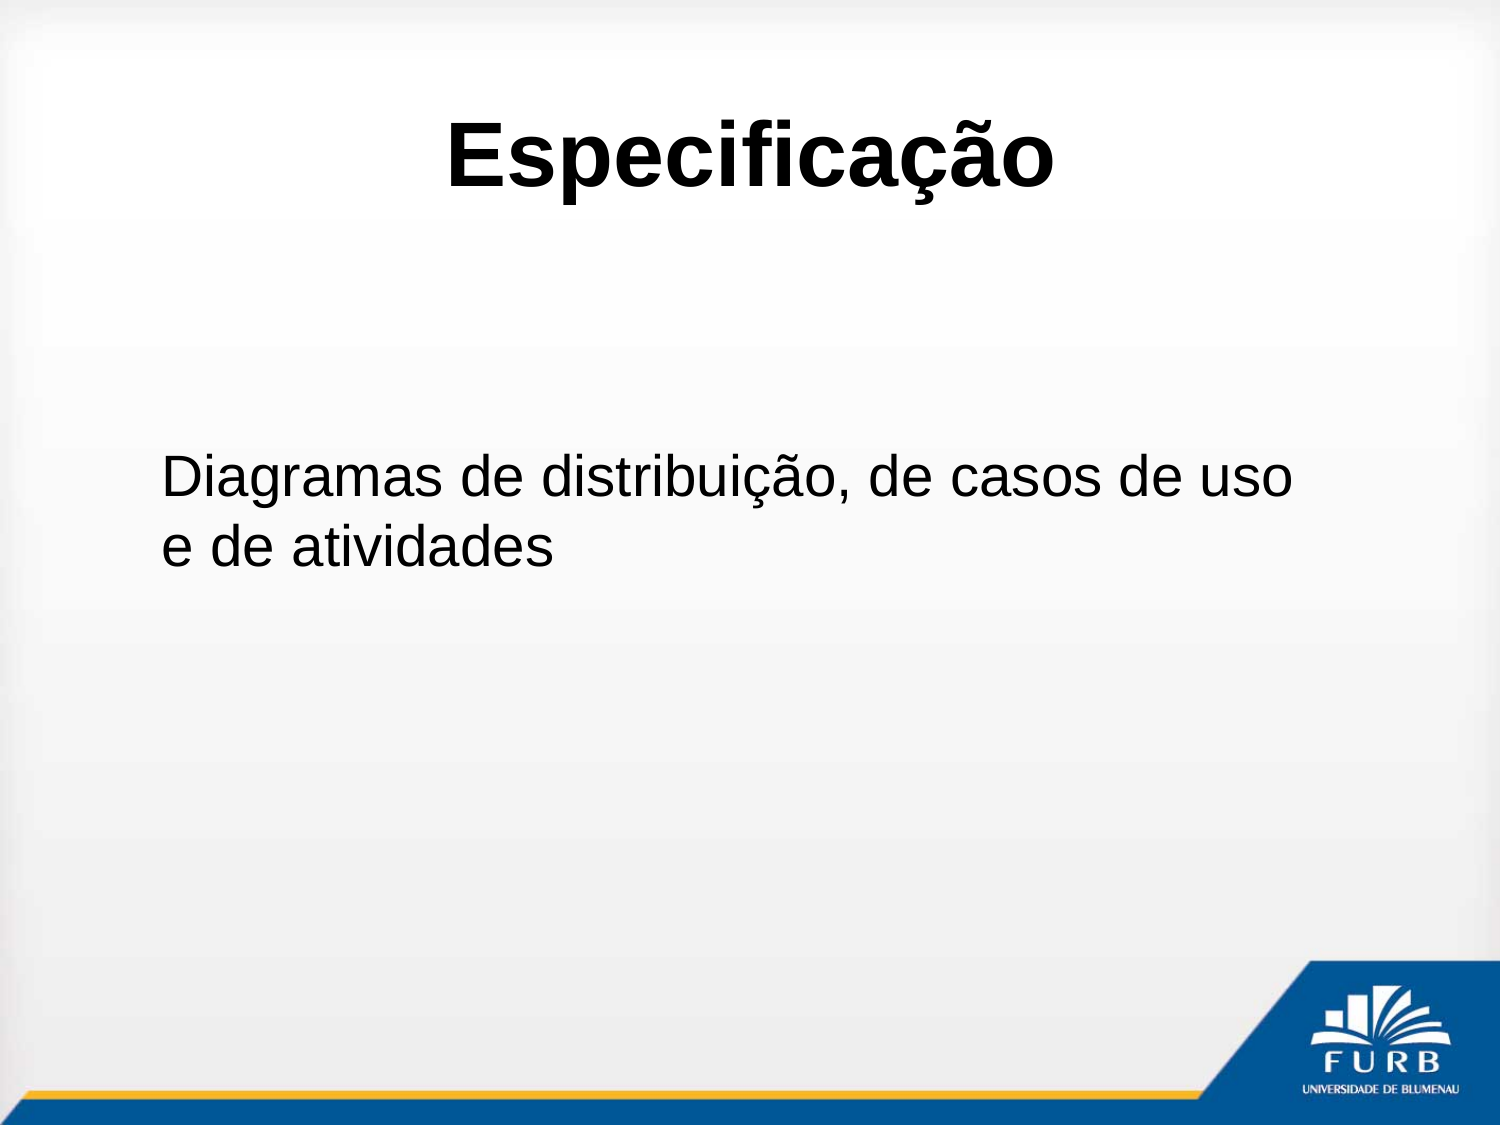

# Especificação
Diagramas de distribuição, de casos de uso e de atividades